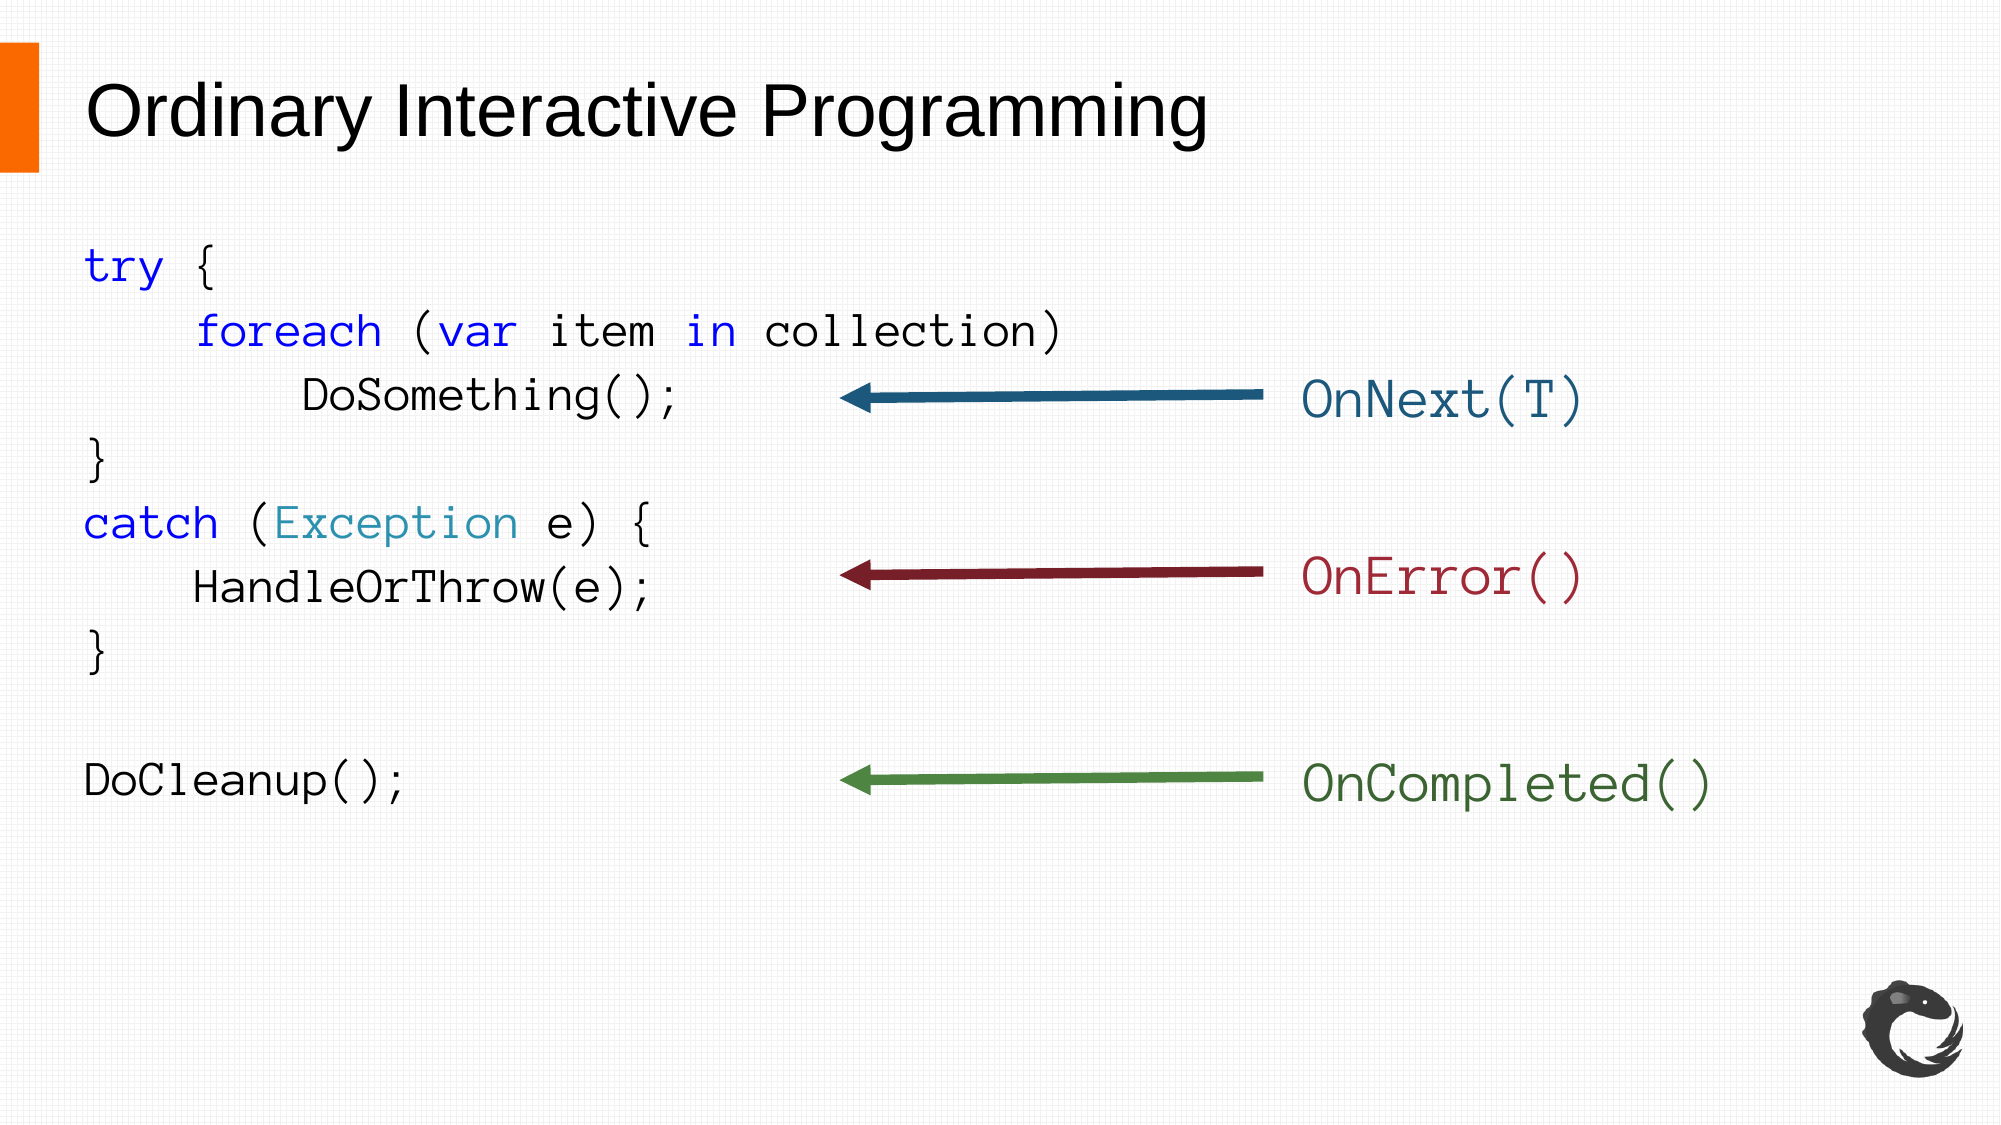

# Ordinary Interactive Programming
try {
    foreach (var item in collection)
        DoSomething();
}
catch (Exception e) {
    HandleOrThrow(e);
}

DoCleanup();

OnNext(T)
OnError()
OnCompleted()